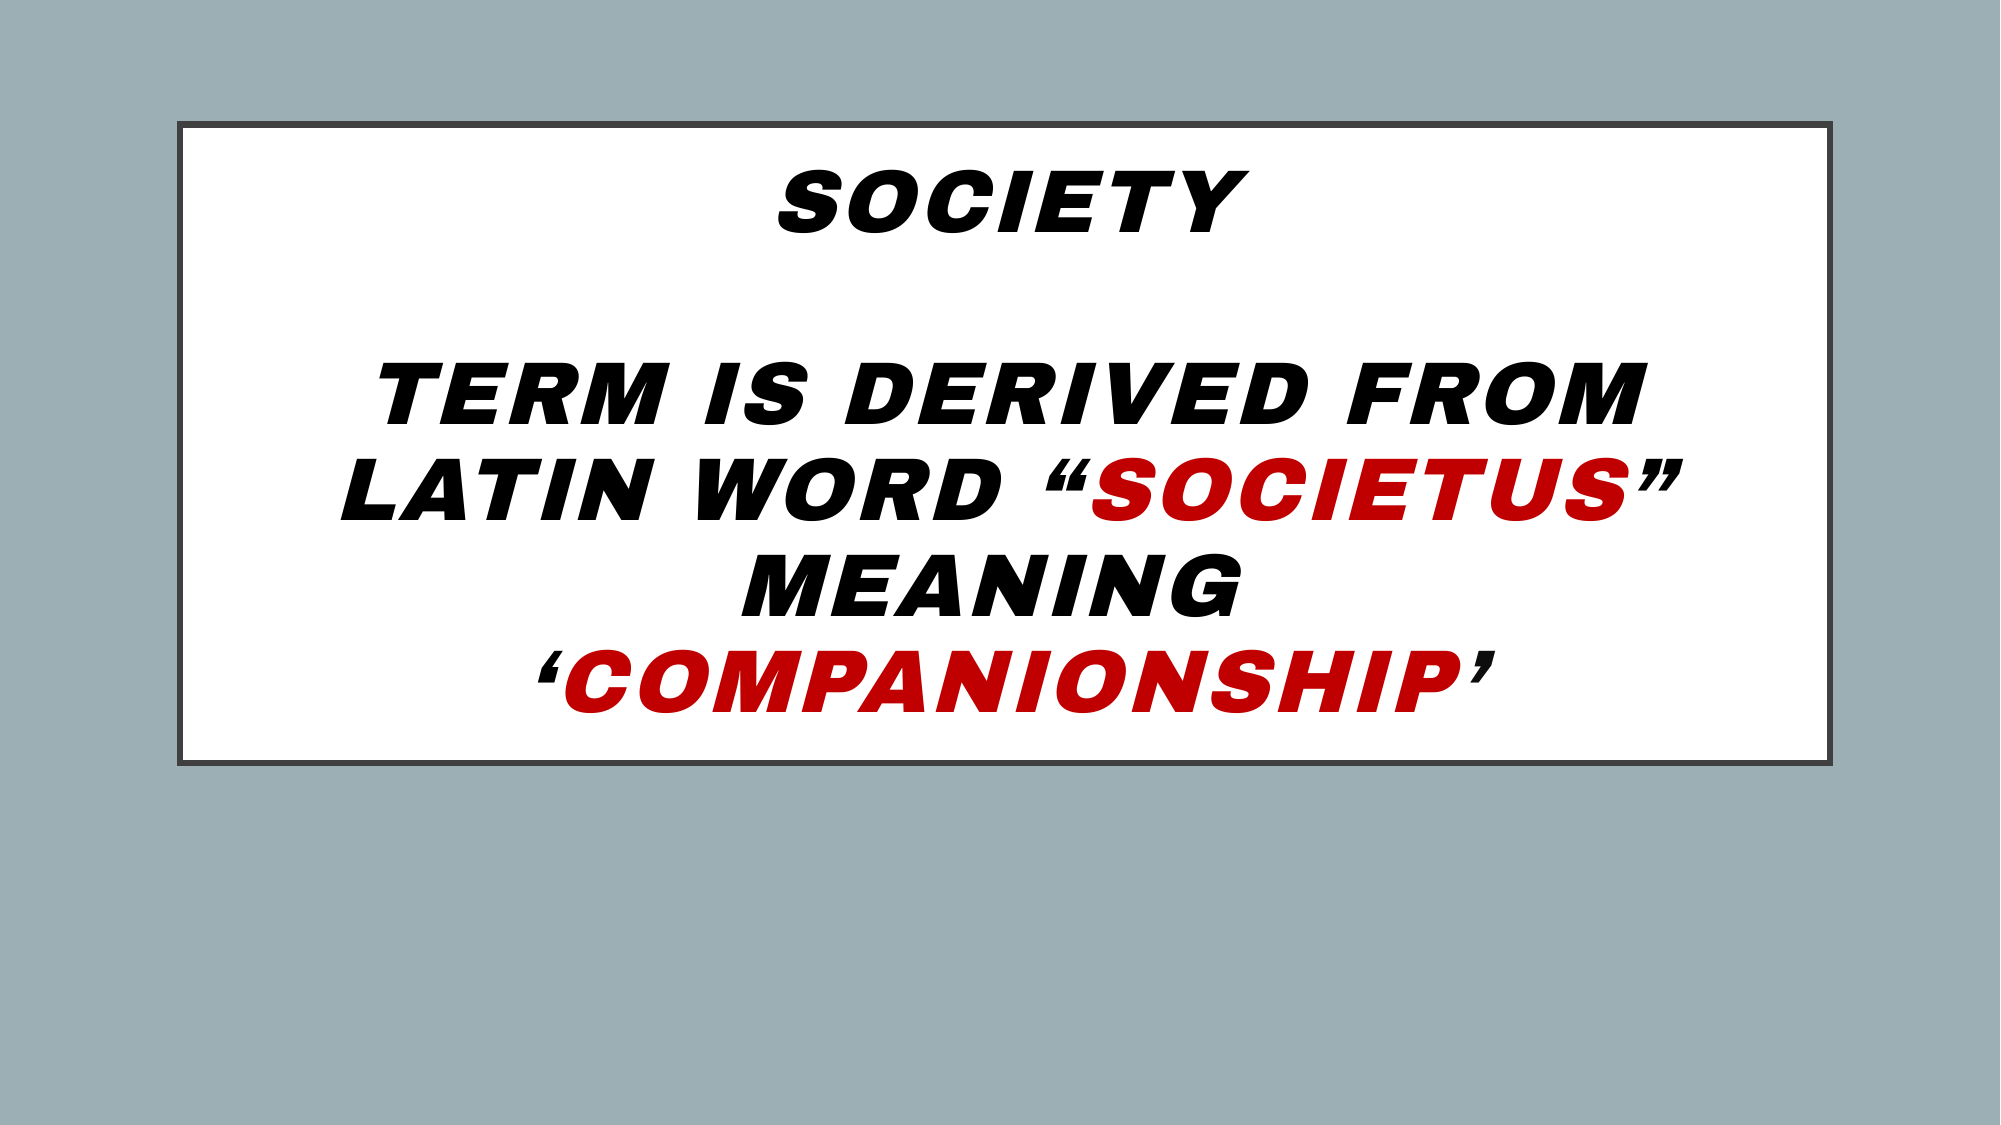

# society TERM IS DERIVED FROM LATIN WORD “Societus” meaning ‘companionship’